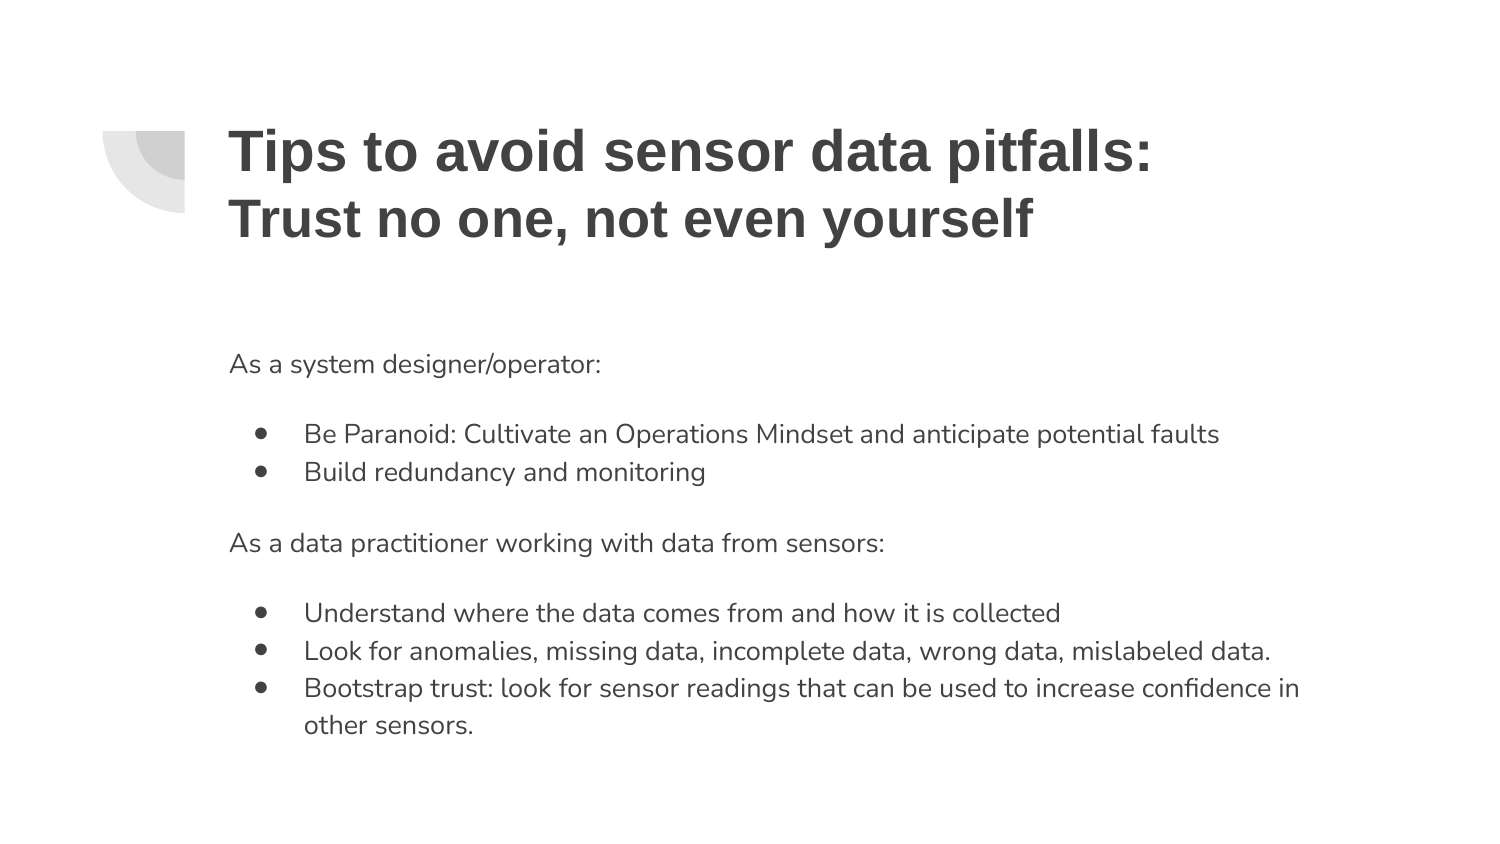

# Tips to avoid sensor data pitfalls: Trust no one, not even yourself
As a system designer/operator:
Be Paranoid: Cultivate an Operations Mindset and anticipate potential faults
Build redundancy and monitoring
As a data practitioner working with data from sensors:
Understand where the data comes from and how it is collected
Look for anomalies, missing data, incomplete data, wrong data, mislabeled data.
Bootstrap trust: look for sensor readings that can be used to increase confidence in other sensors.